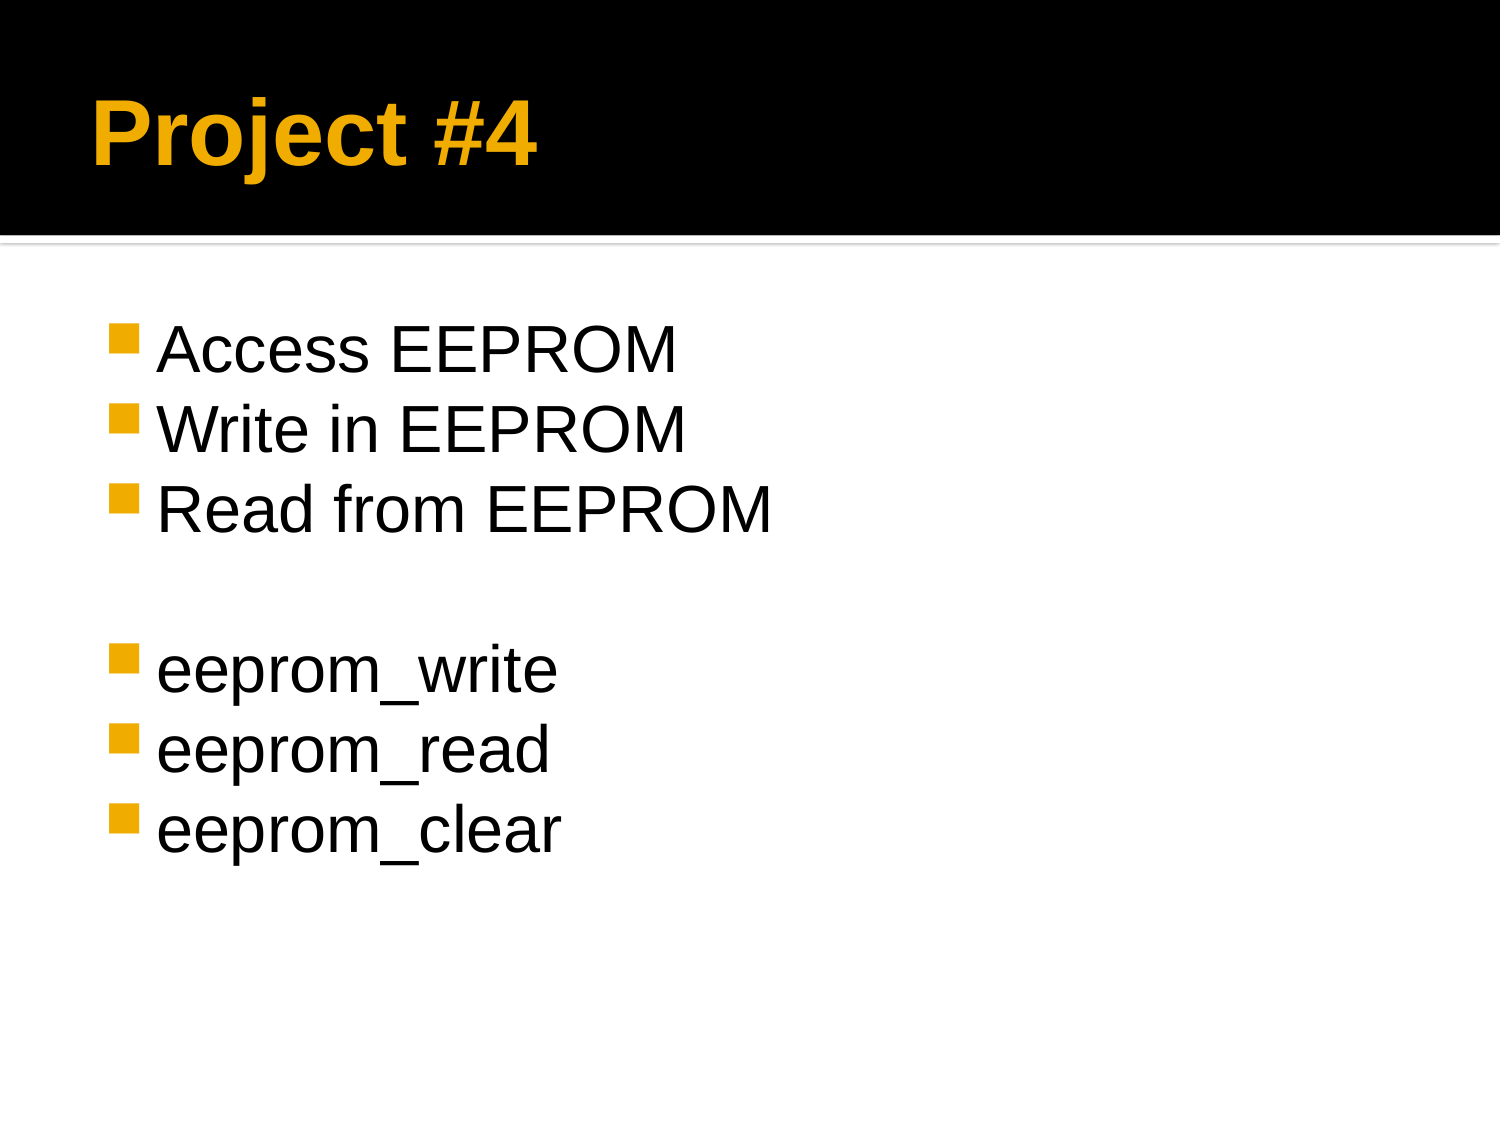

# Project #4
Access EEPROM
Write in EEPROM
Read from EEPROM

eeprom_write
eeprom_read
eeprom_clear